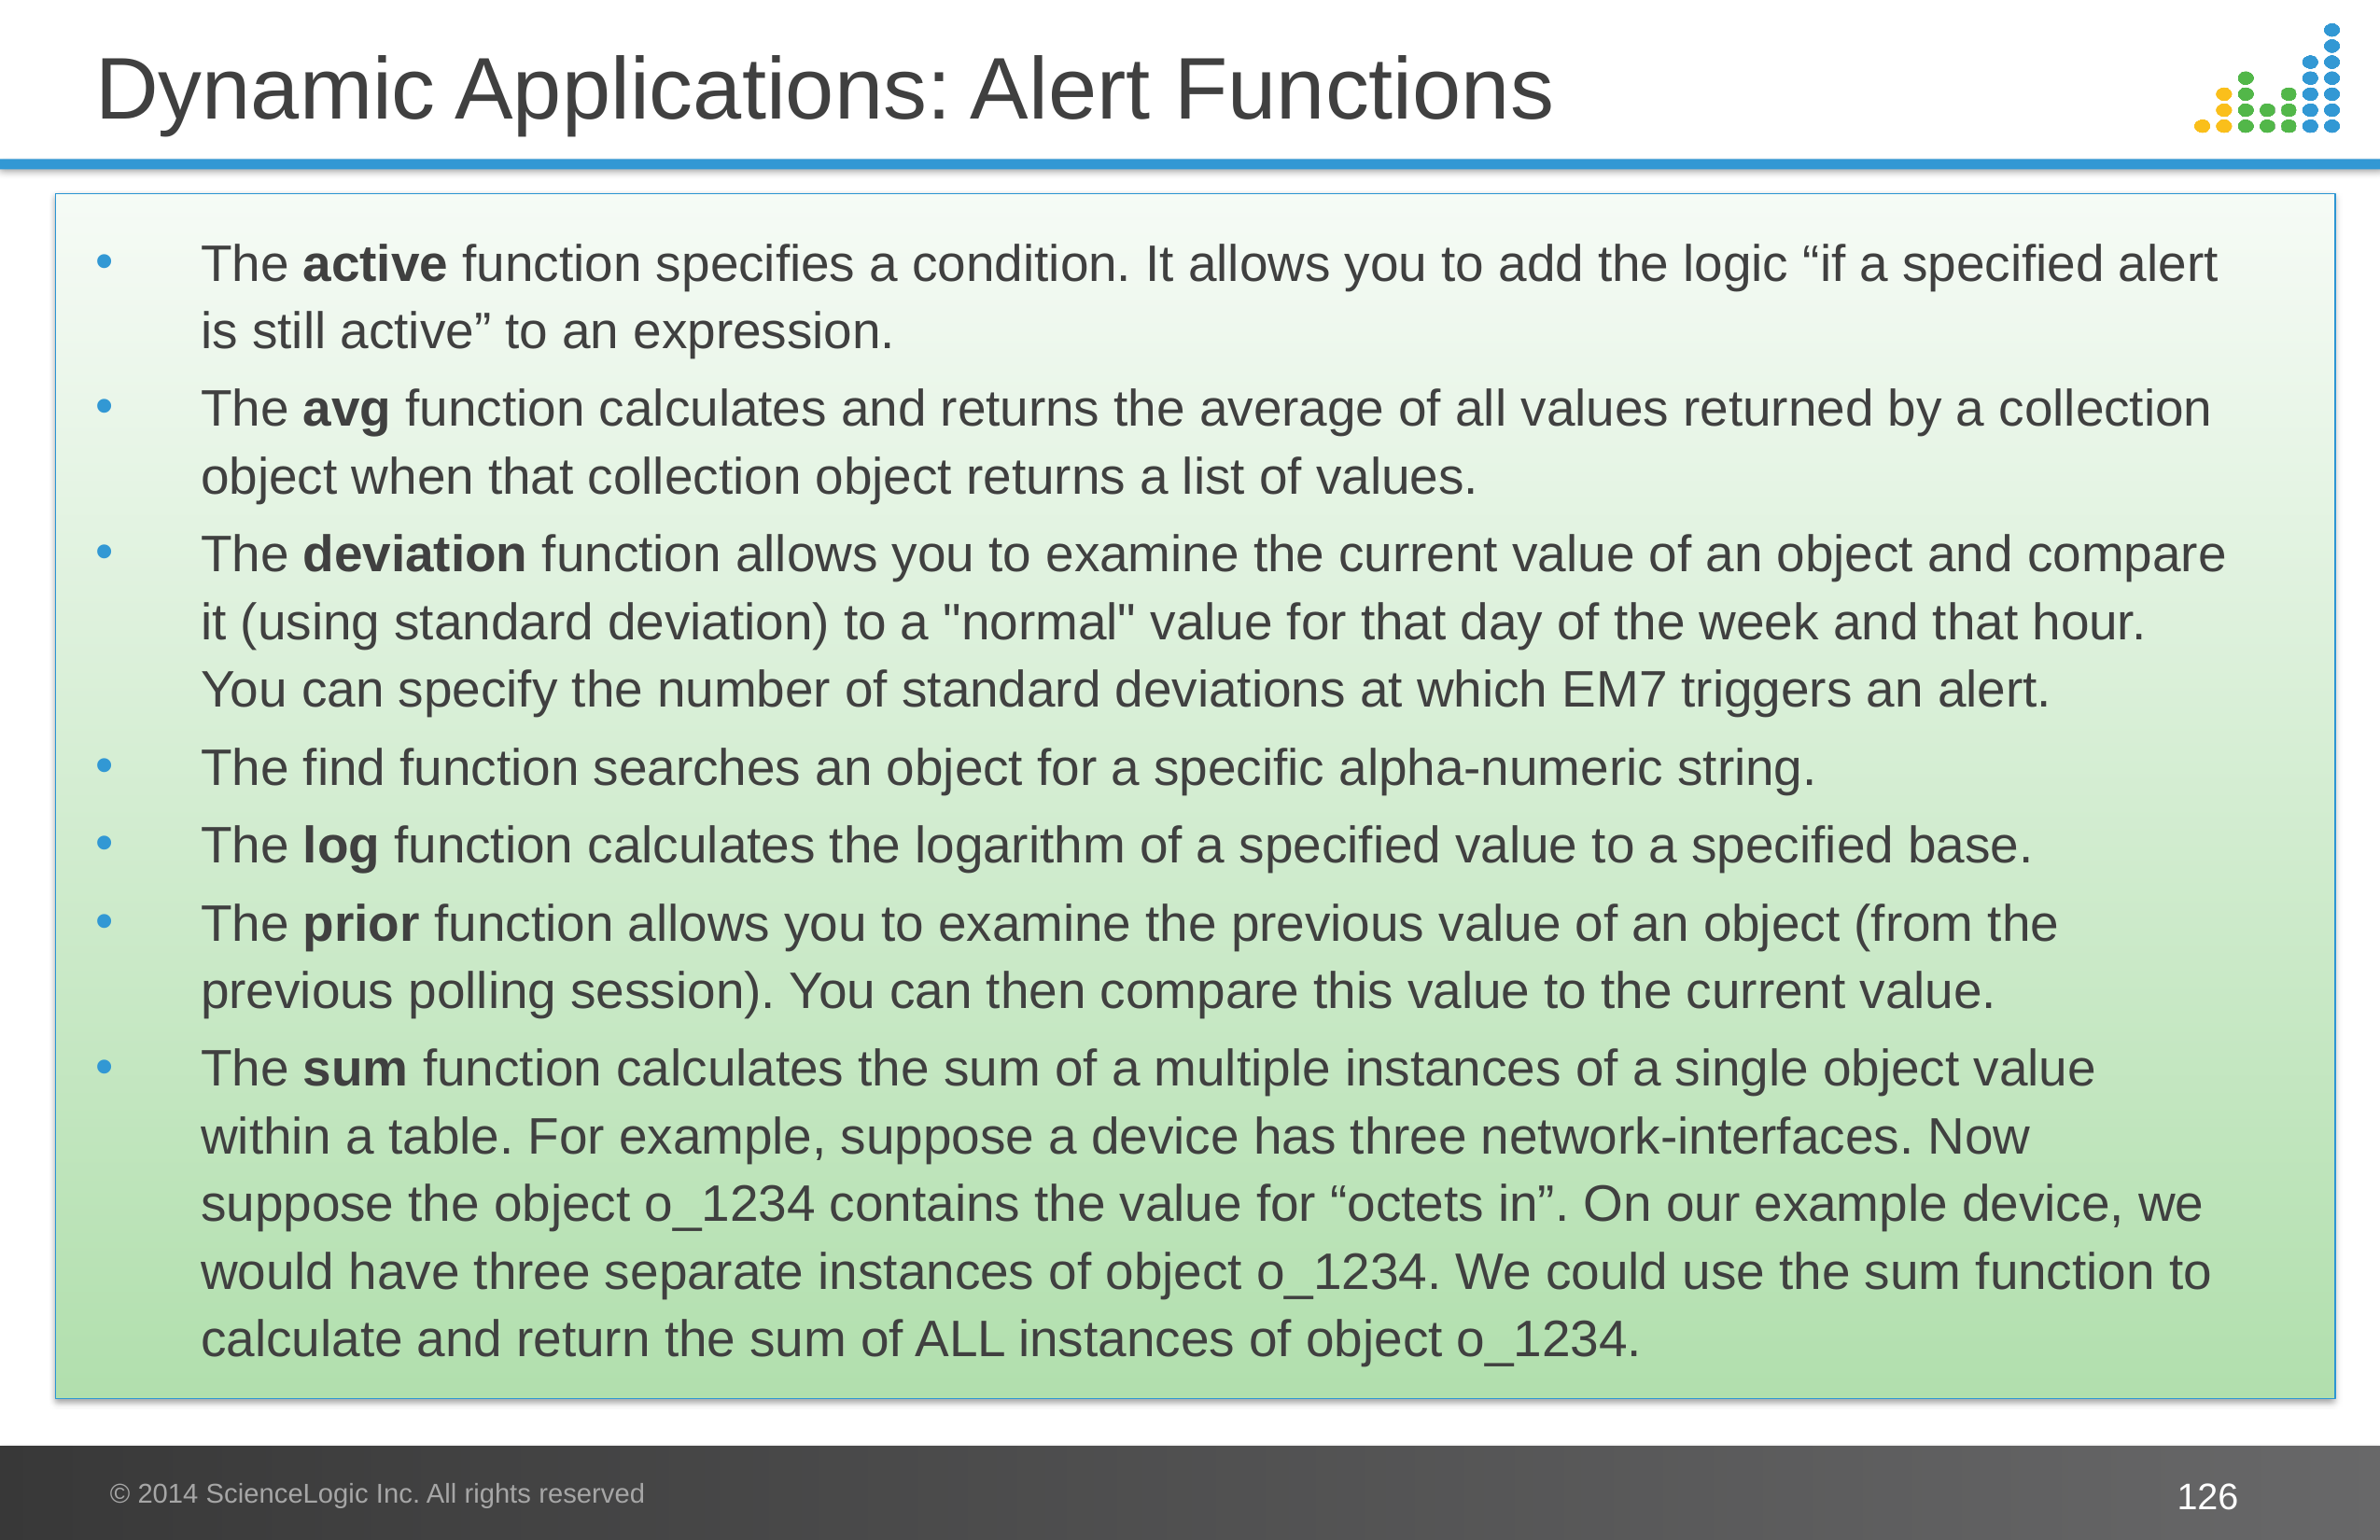

# Dynamic Applications: Alert Functions

The active function specifies a condition. It allows you to add the logic “if a specified alert is still active” to an expression.
The avg function calculates and returns the average of all values returned by a collection object when that collection object returns a list of values.
The deviation function allows you to examine the current value of an object and compare it (using standard deviation) to a "normal" value for that day of the week and that hour. You can specify the number of standard deviations at which EM7 triggers an alert.
The find function searches an object for a specific alpha-numeric string.
The log function calculates the logarithm of a specified value to a specified base.
The prior function allows you to examine the previous value of an object (from the previous polling session). You can then compare this value to the current value.
The sum function calculates the sum of a multiple instances of a single object value within a table. For example, suppose a device has three network-interfaces. Now suppose the object o_1234 contains the value for “octets in”. On our example device, we would have three separate instances of object o_1234. We could use the sum function to calculate and return the sum of ALL instances of object o_1234.
126